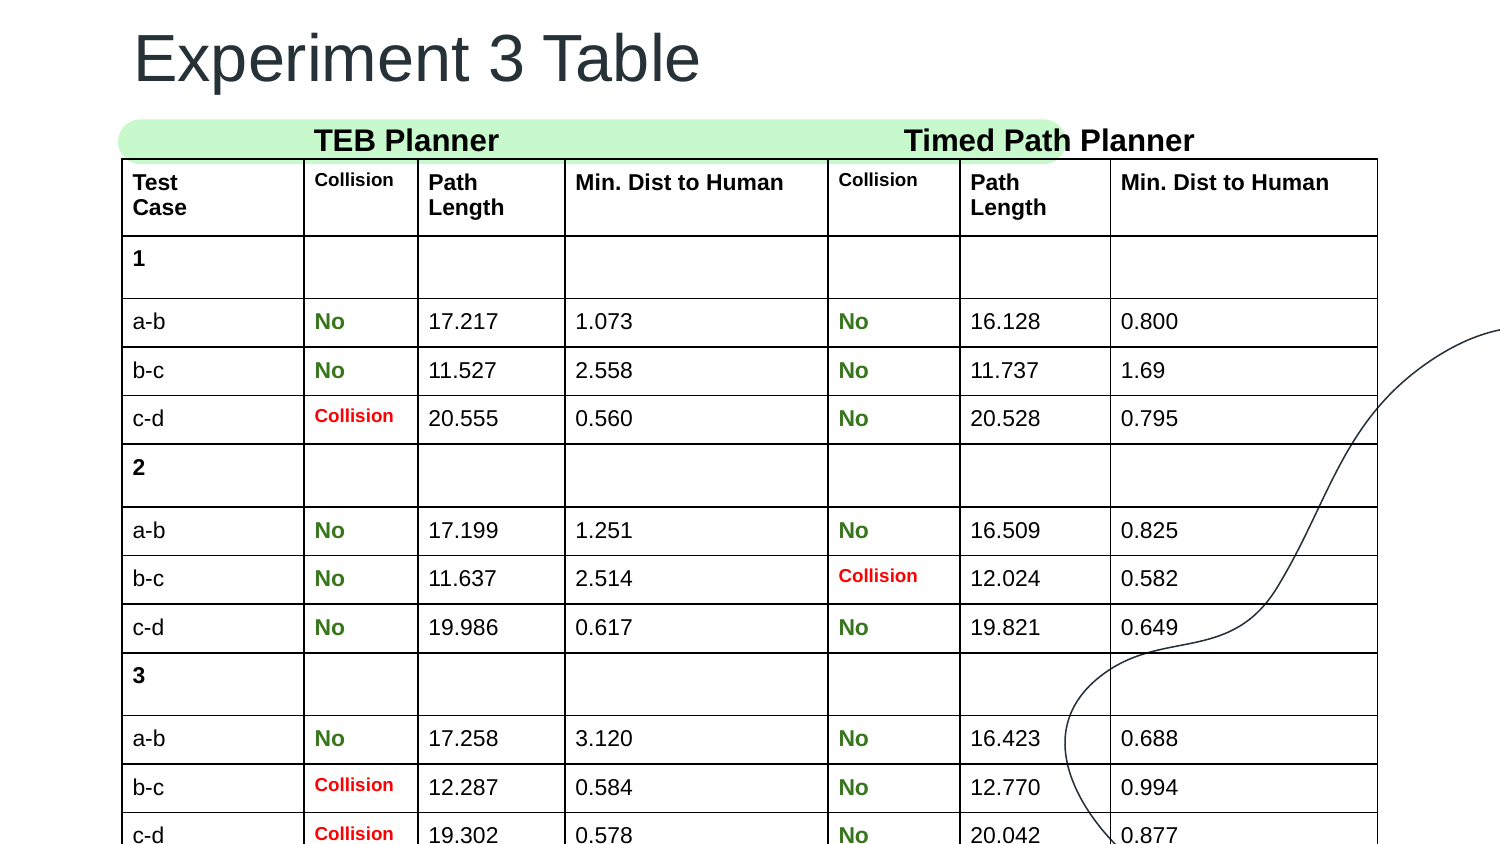

# Experiment 3 Table
       TEB Planner		                       Timed Path Planner

| Test Case | Collision | Path Length | Min. Dist to Human | Collision | Path Length | Min. Dist to Human |
| --- | --- | --- | --- | --- | --- | --- |
| 1 |  |  |  |  |  |  |
| a-b | No | 17.217 | 1.073 | No | 16.128 | 0.800 |
| b-c | No | 11.527 | 2.558 | No | 11.737 | 1.69 |
| c-d | Collision | 20.555 | 0.560 | No | 20.528 | 0.795 |
| 2 |  |  |  |  |  |  |
| a-b | No | 17.199 | 1.251 | No | 16.509 | 0.825 |
| b-c | No | 11.637 | 2.514 | Collision | 12.024 | 0.582 |
| c-d | No | 19.986 | 0.617 | No | 19.821 | 0.649 |
| 3 |  |  |  |  |  |  |
| a-b | No | 17.258 | 3.120 | No | 16.423 | 0.688 |
| b-c | Collision | 12.287 | 0.584 | No | 12.770 | 0.994 |
| c-d | Collision | 19.302 | 0.578 | No | 20.042 | 0.877 |